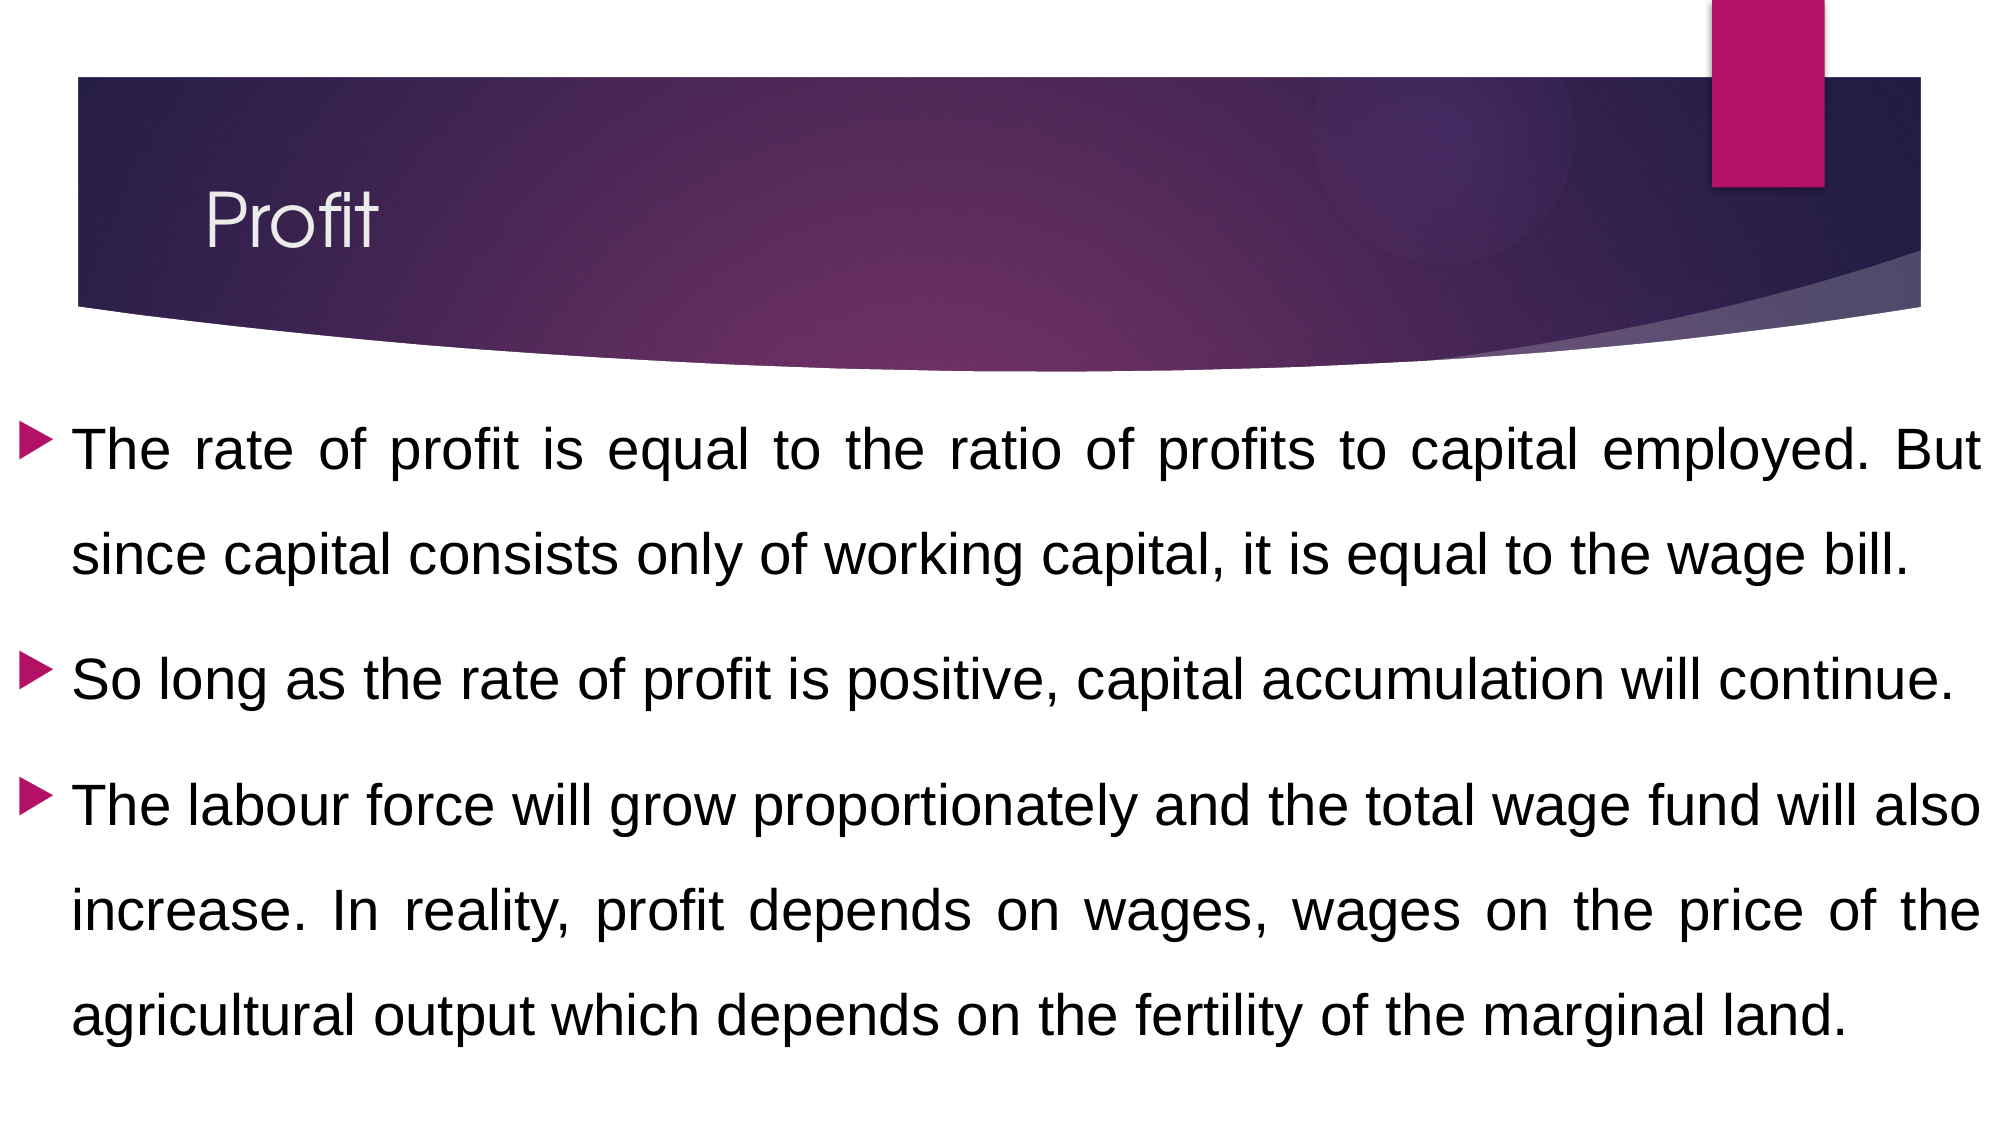

# Profit
The rate of profit is equal to the ratio of profits to capital employed. But since capital consists only of working capital, it is equal to the wage bill.
So long as the rate of profit is positive, capital accumulation will continue.
The labour force will grow proportionately and the total wage fund will also increase. In reality, profit depends on wages, wages on the price of the agricultural output which depends on the fertility of the marginal land.